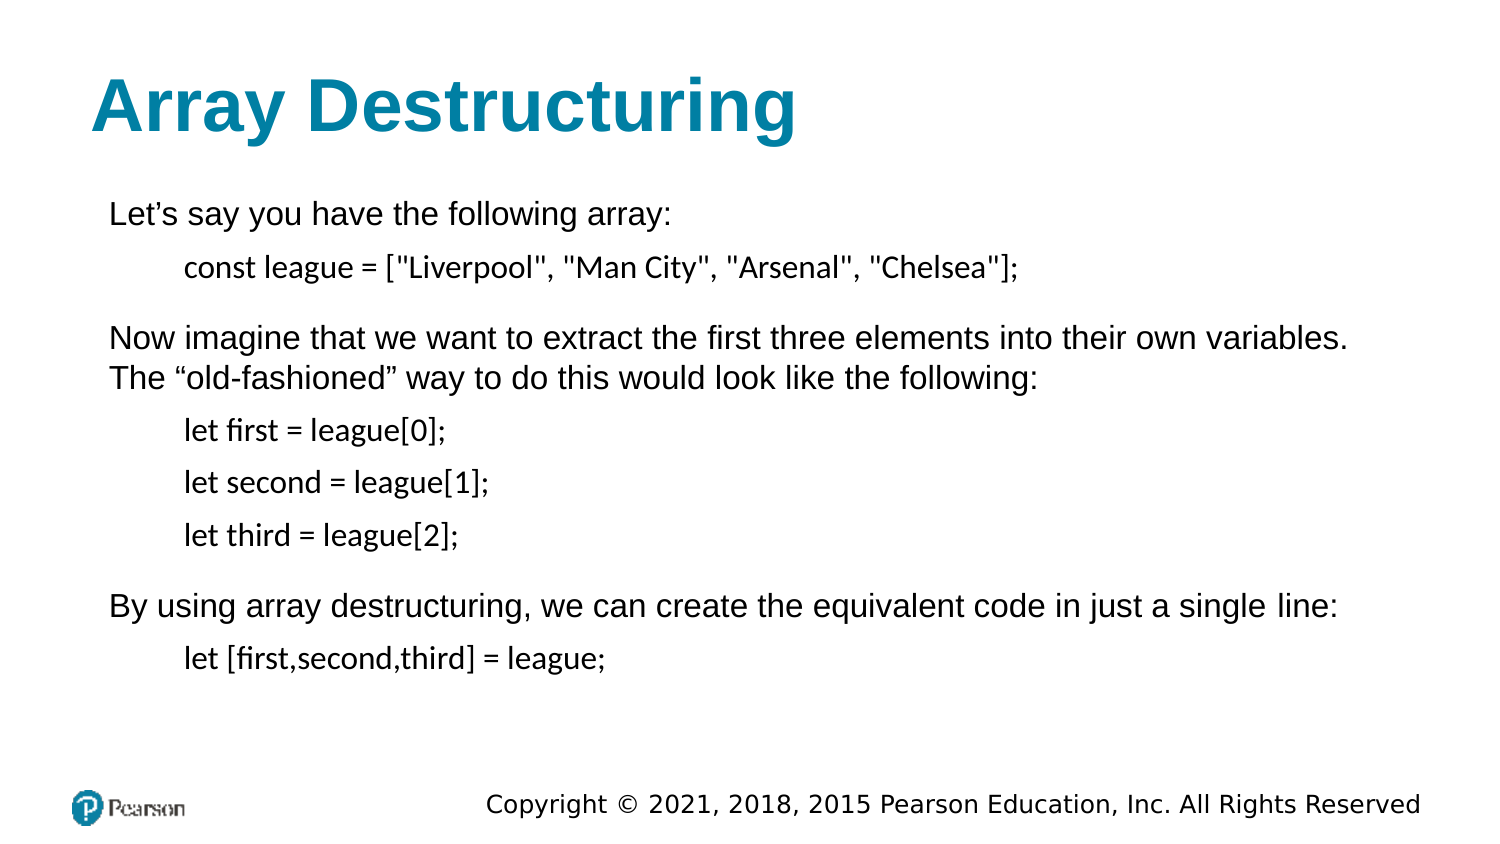

# Array Destructuring
Let’s say you have the following array:
const league = ["Liverpool", "Man City", "Arsenal", "Chelsea"];
Now imagine that we want to extract the first three elements into their own variables. The “old-fashioned” way to do this would look like the following:
let first = league[0];
let second = league[1];
let third = league[2];
By using array destructuring, we can create the equivalent code in just a single line:
let [first,second,third] = league;